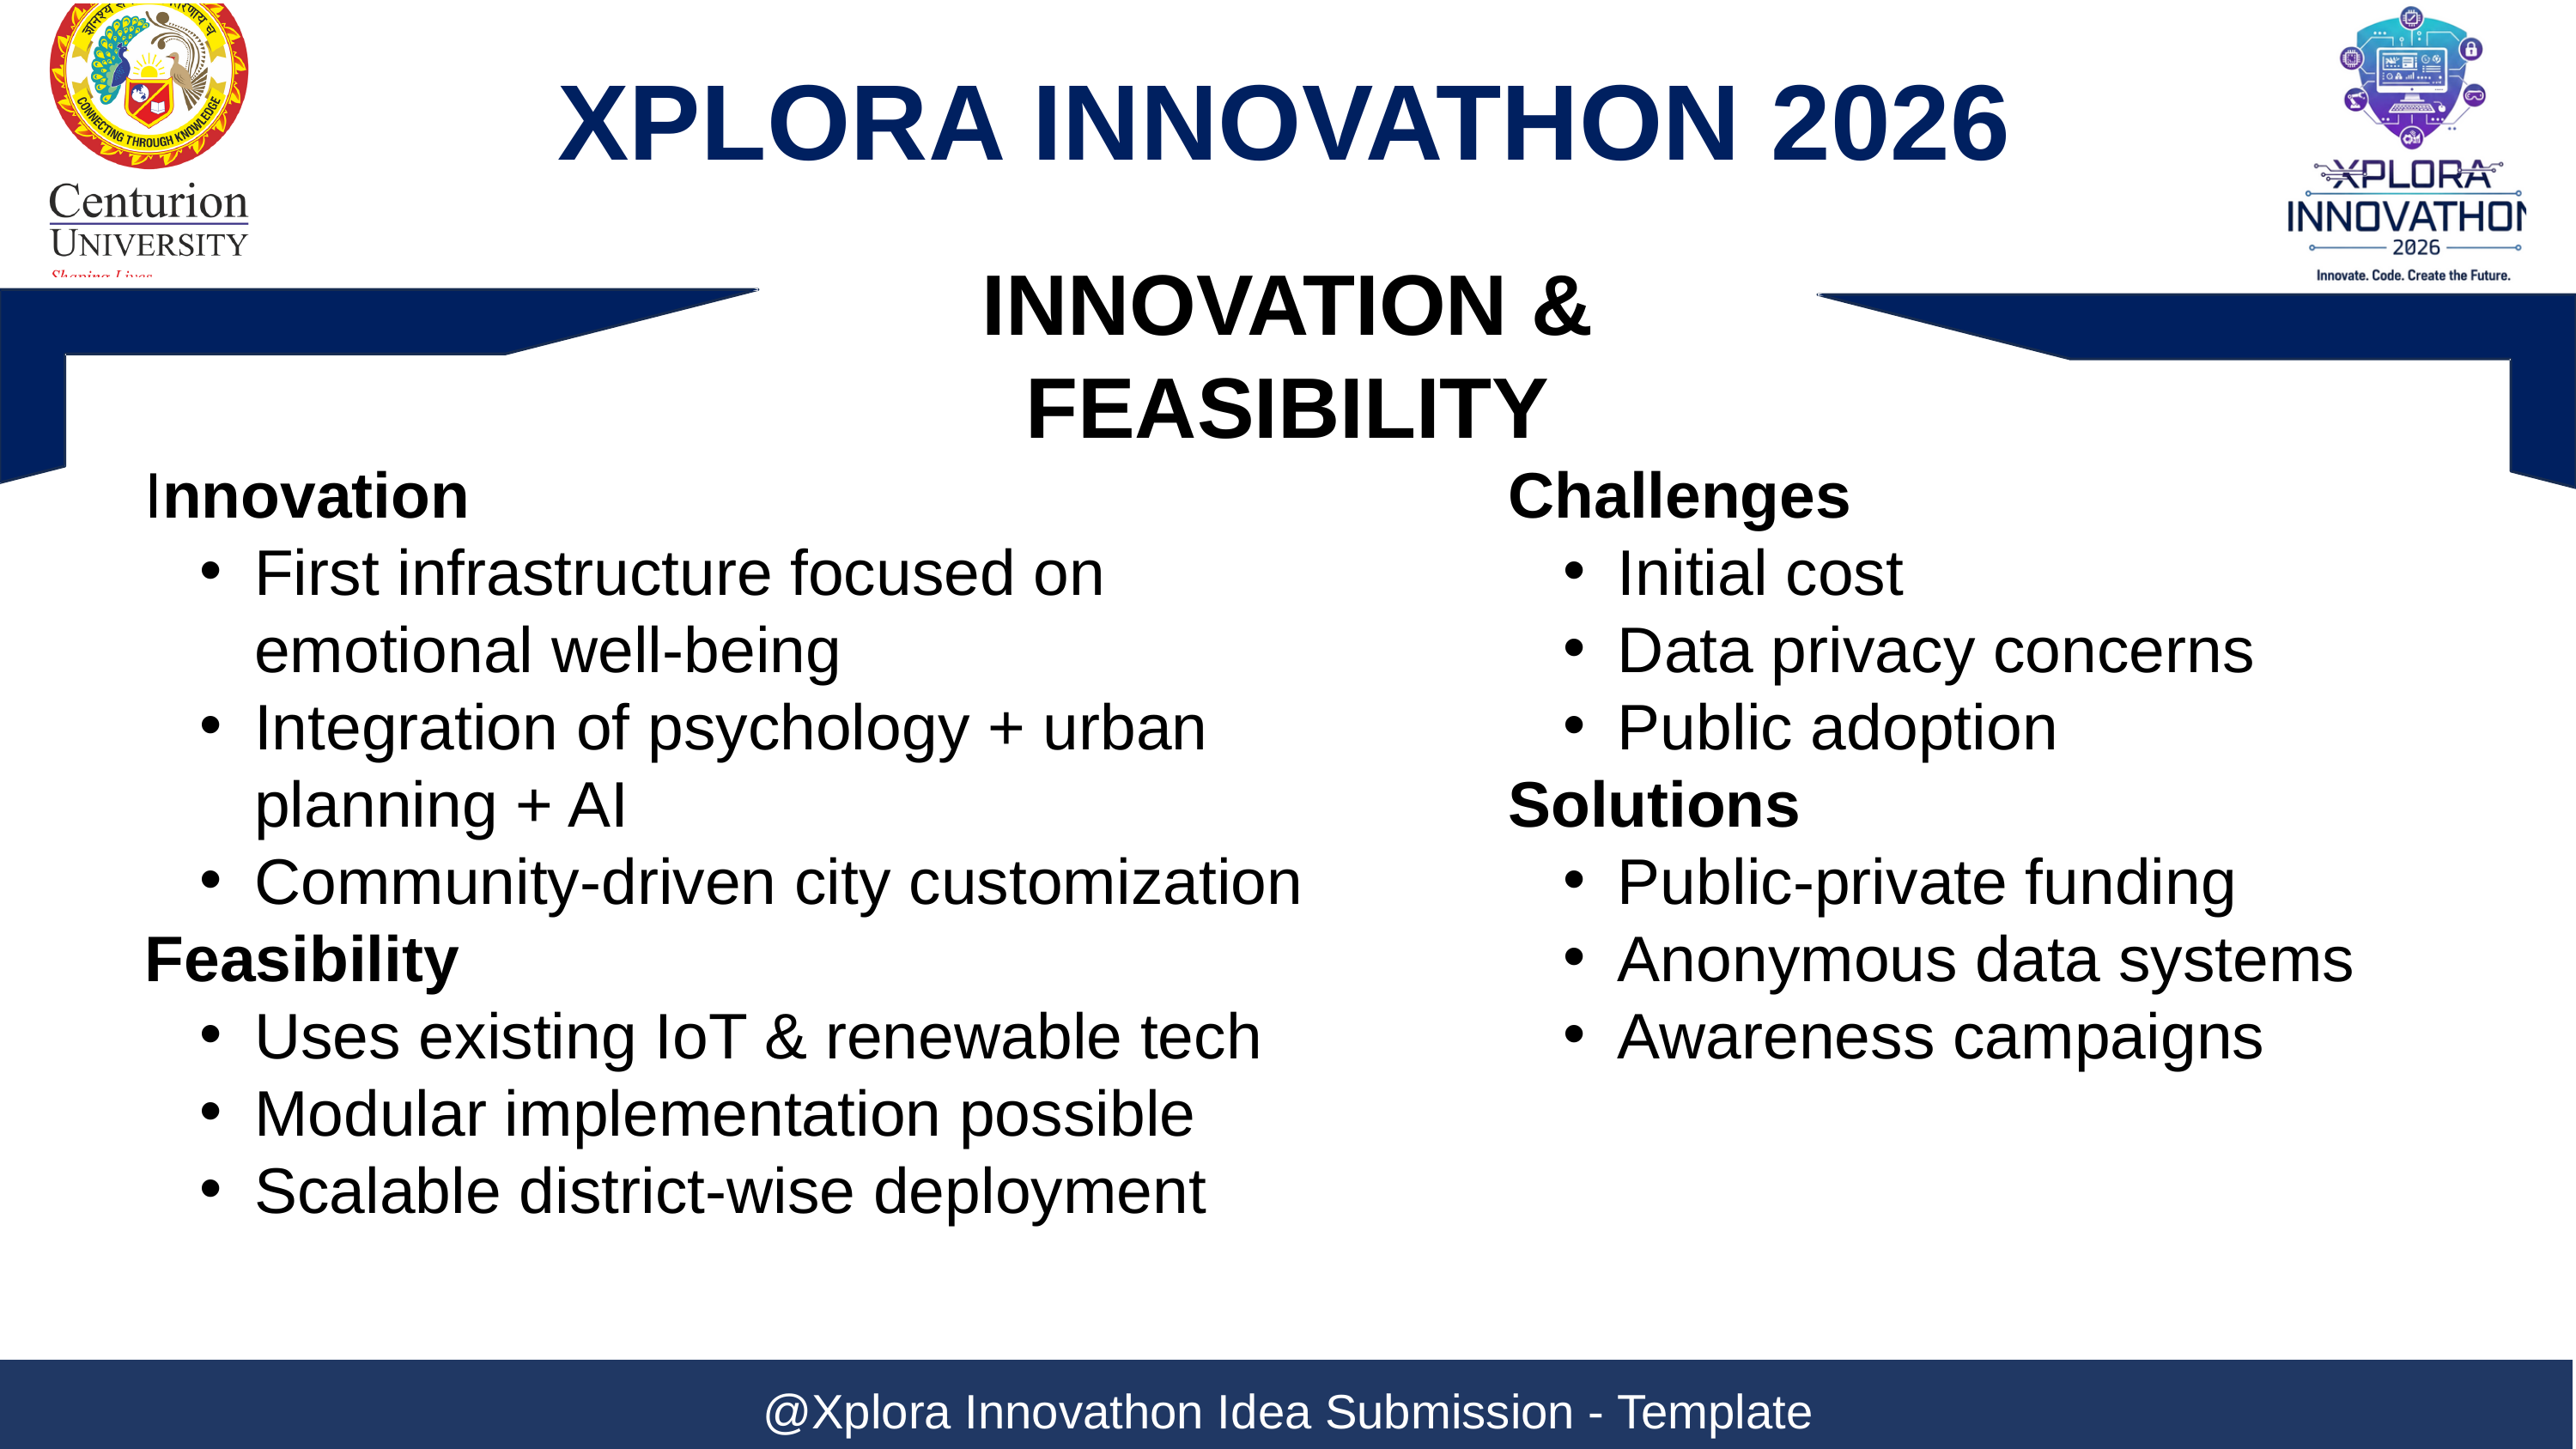

XPLORA INNOVATHON 2026
INNOVATION & FEASIBILITY

Innovation
First infrastructure focused on emotional well-being
Integration of psychology + urban planning + AI
Community-driven city customization
Feasibility
Uses existing IoT & renewable tech
Modular implementation possible
Scalable district-wise deployment

Challenges
Initial cost
Data privacy concerns
Public adoption
Solutions
Public-private funding
Anonymous data systems
Awareness campaigns

@Xplora Innovathon Idea Submission - Template